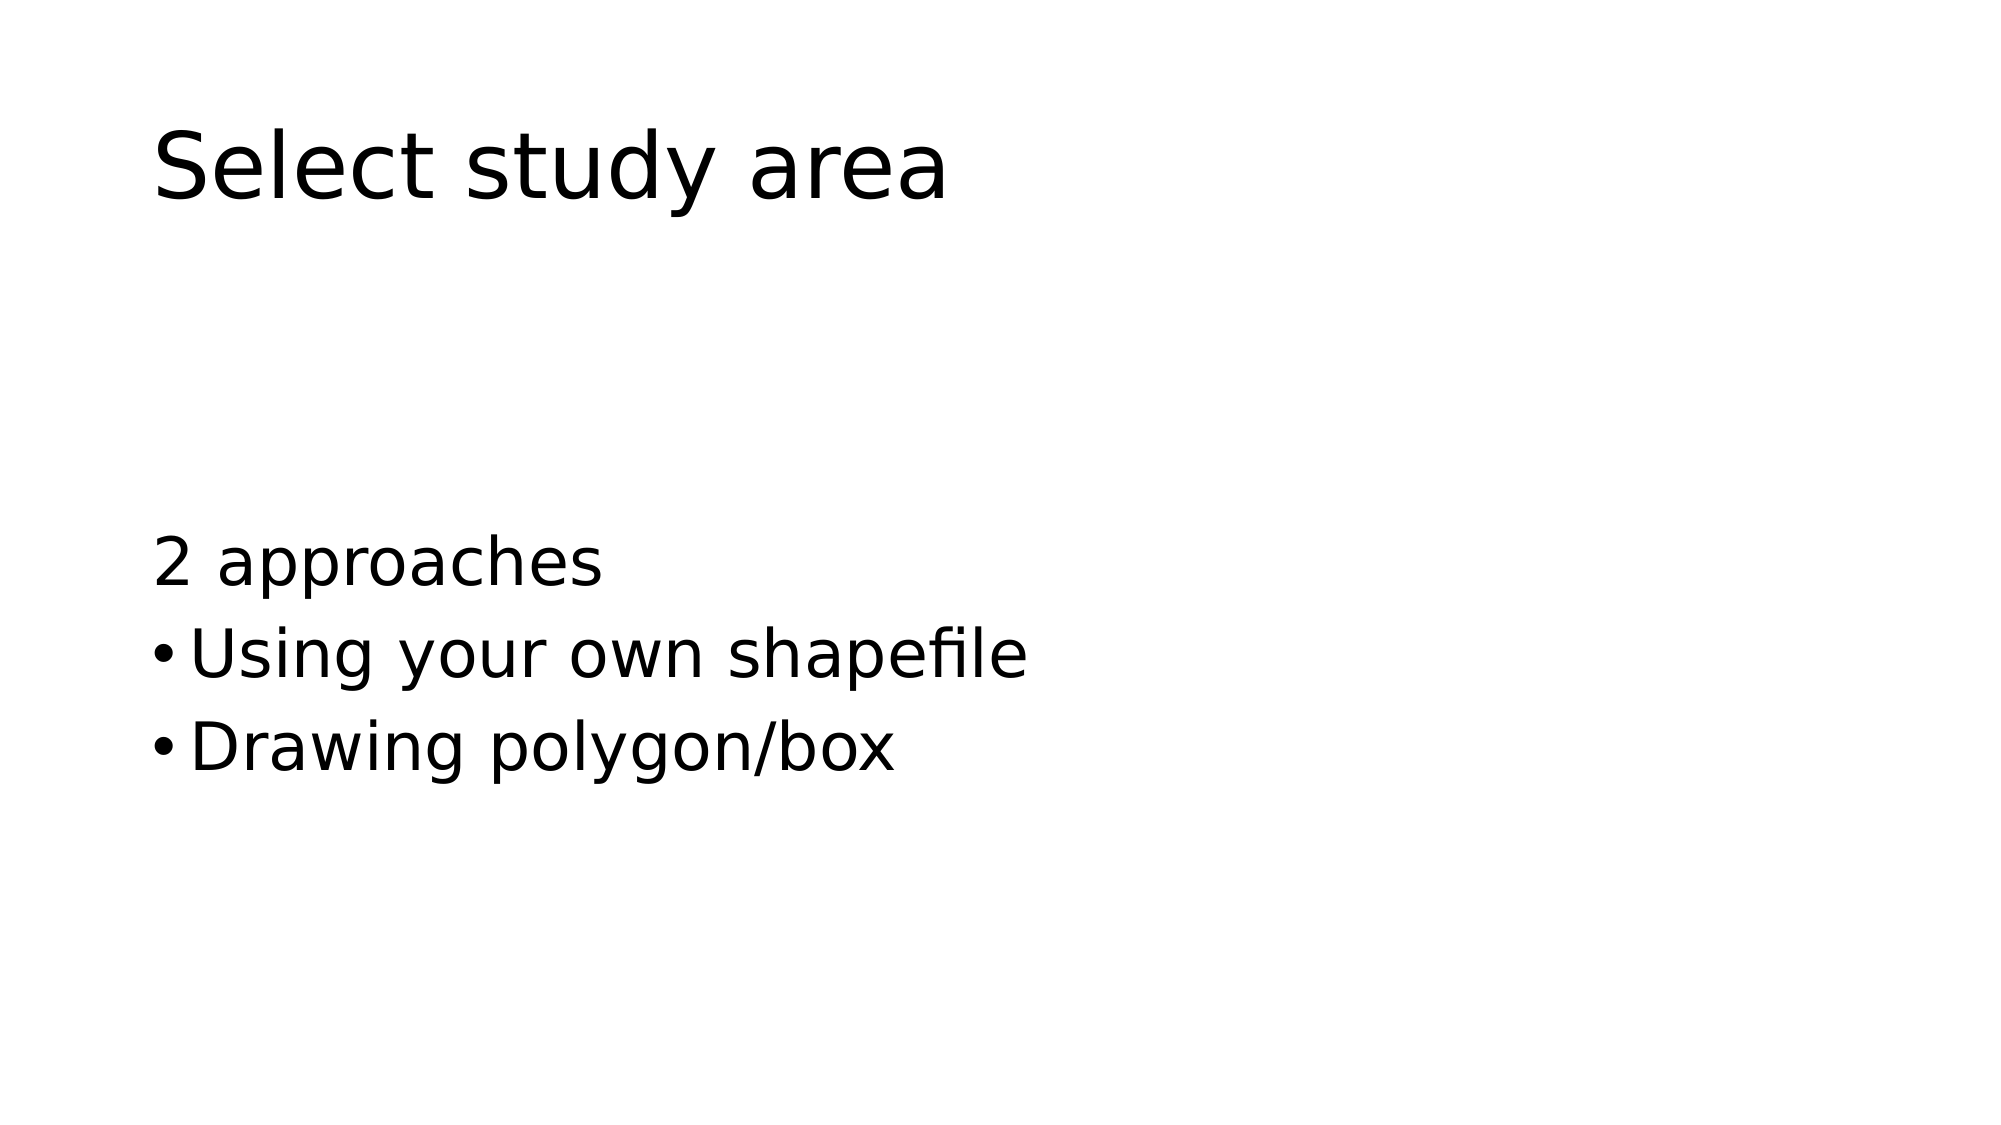

# Select study area
2 approaches
Using your own shapefile
Drawing polygon/box